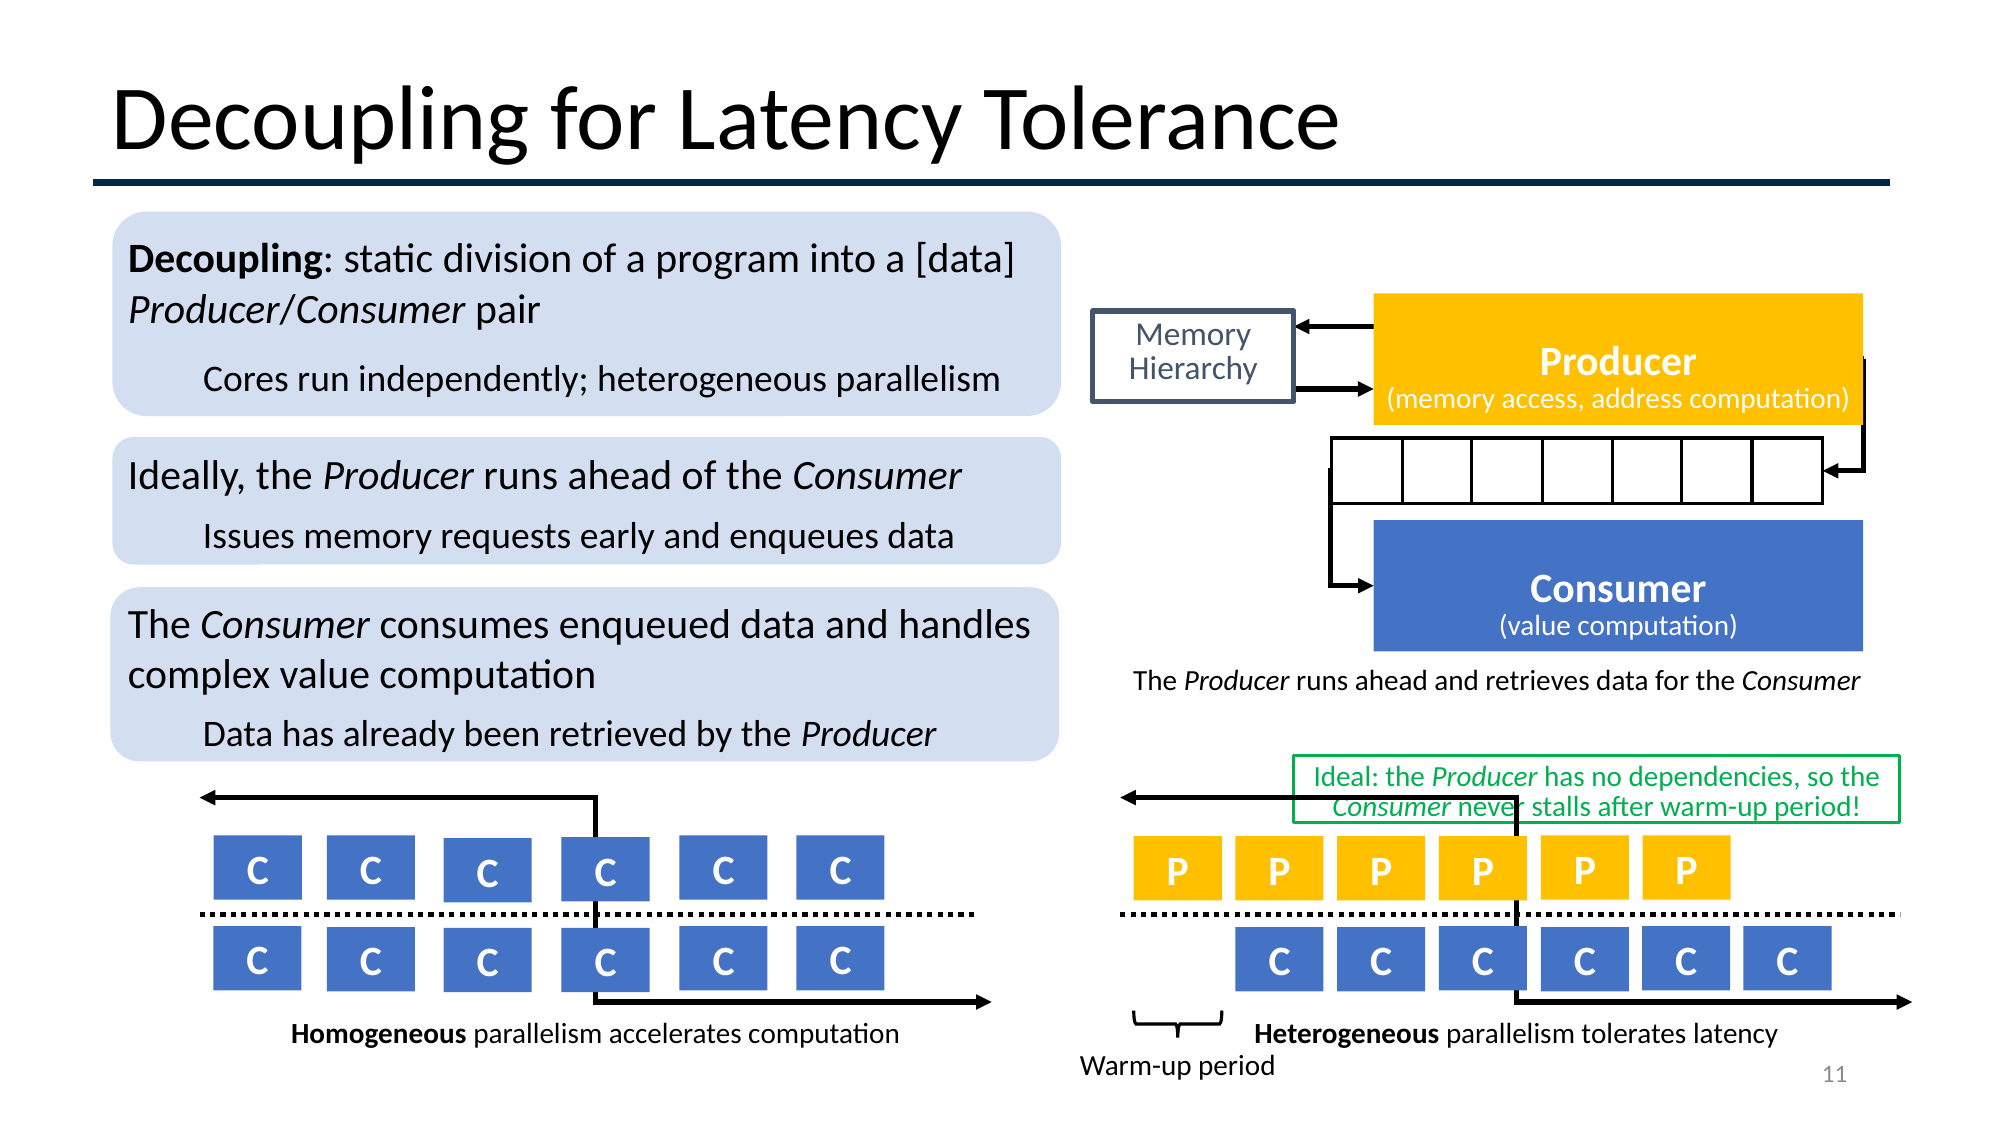

# Decoupling for Latency Tolerance

Decoupling: static division of a program into a [data] Producer/Consumer pair
Cores run independently; heterogeneous parallelism
Producer
Memory Hierarchy
Req
Data
(memory access, address computation)

Ideally, the Producer runs ahead of the Consumer
Issues memory requests early and enqueues data
Consumer

The Consumer consumes enqueued data and handles complex value computation
Data has already been retrieved by the Producer
(value computation)

The Producer runs ahead and retrieves data for the Consumer
Ideal: the Producer has no dependencies, so the Consumer never stalls after warm-up period!
C
C
C
C
C
C
C
C
C
C
P
P
P
P
P
P
C
C
C
C
C
C
C
C

Homogeneous parallelism accelerates computation
Heterogeneous parallelism tolerates latency
11
Warm-up period